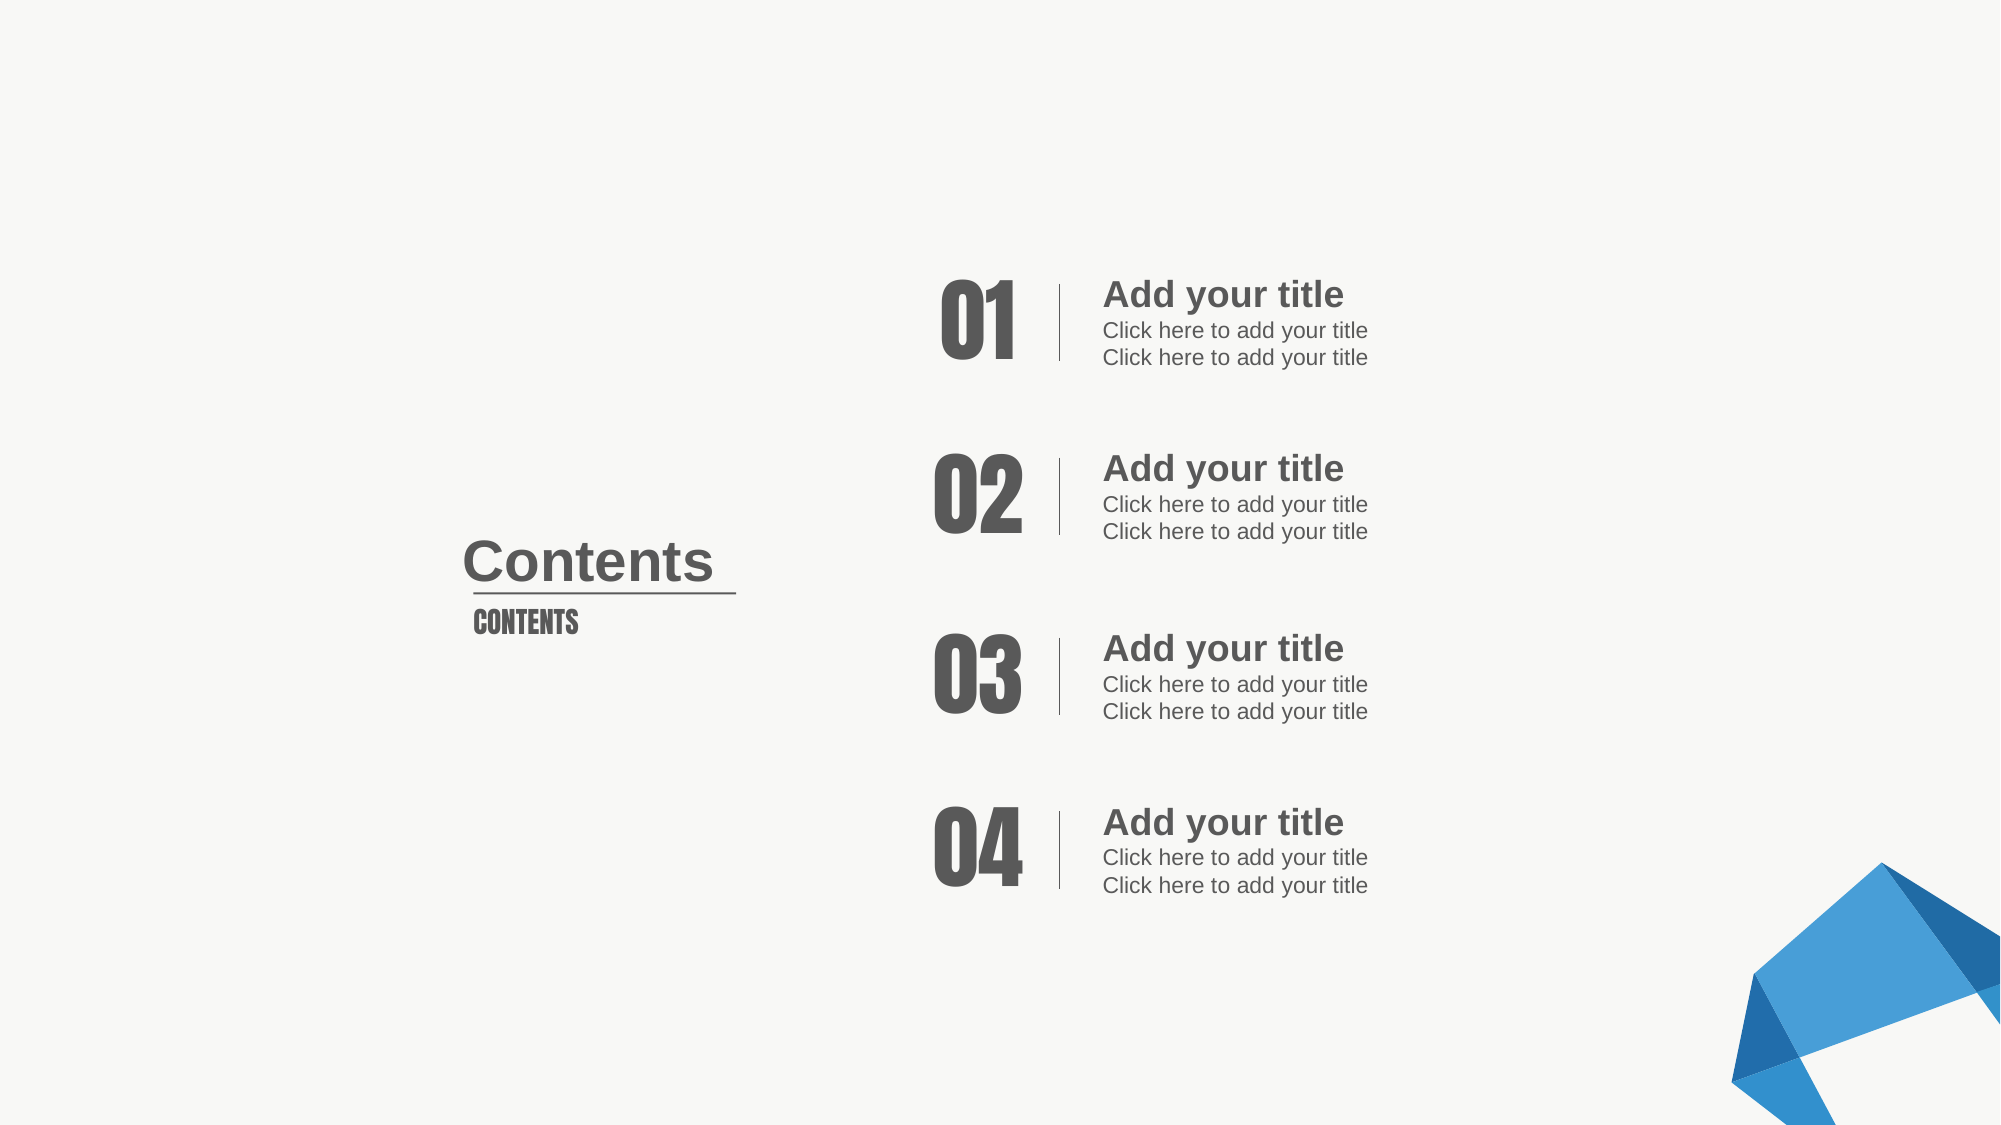

01
Add your title
Click here to add your title
Click here to add your title
02
Add your title
Click here to add your title
Click here to add your title
Contents

CONTENTS
03
Add your title
Click here to add your title
Click here to add your title
04
Add your title
Click here to add your title
Click here to add your title